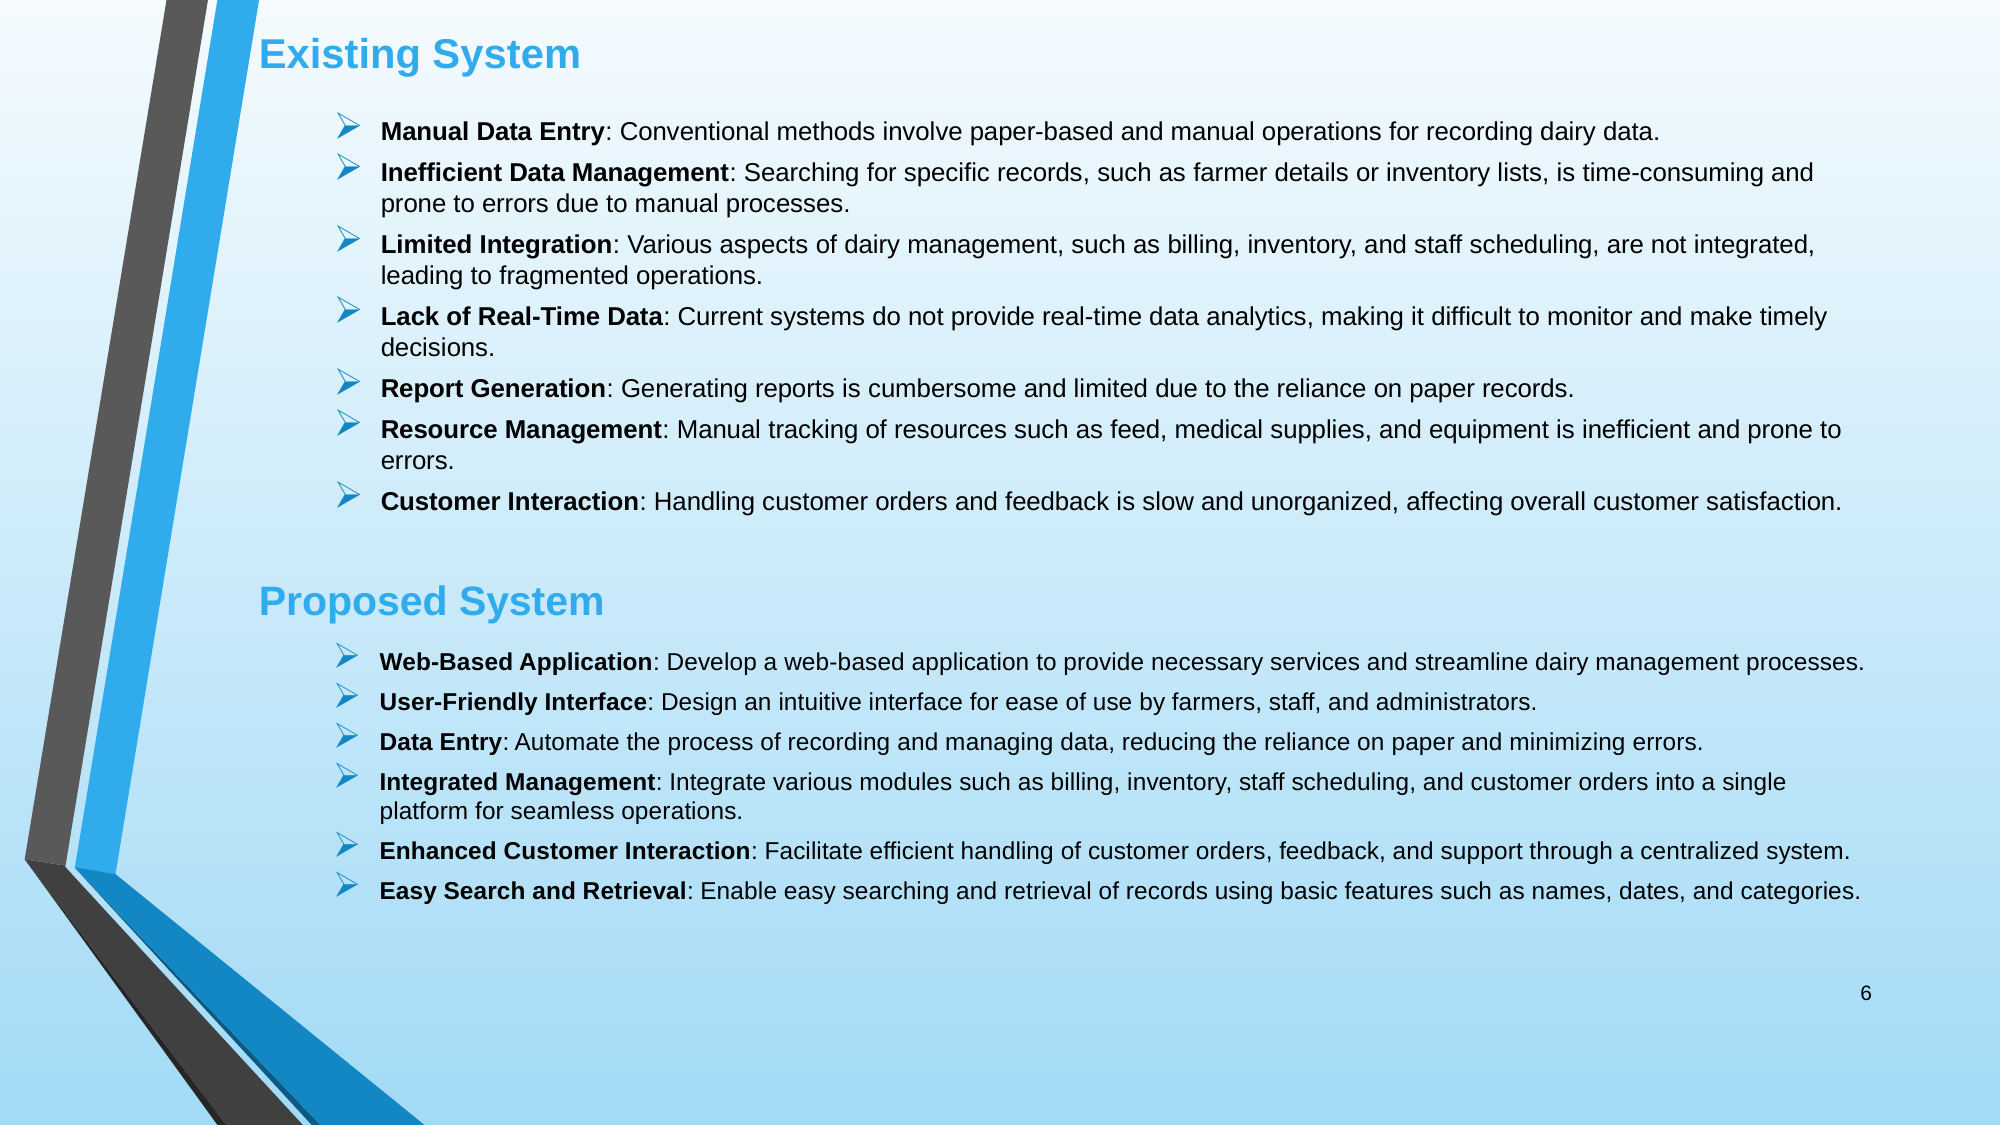

Existing System

Manual Data Entry: Conventional methods involve paper-based and manual operations for recording dairy data.
Inefficient Data Management: Searching for specific records, such as farmer details or inventory lists, is time-consuming and prone to errors due to manual processes.
Limited Integration: Various aspects of dairy management, such as billing, inventory, and staff scheduling, are not integrated, leading to fragmented operations.
Lack of Real-Time Data: Current systems do not provide real-time data analytics, making it difficult to monitor and make timely decisions.
Report Generation: Generating reports is cumbersome and limited due to the reliance on paper records.
Resource Management: Manual tracking of resources such as feed, medical supplies, and equipment is inefficient and prone to errors.
Customer Interaction: Handling customer orders and feedback is slow and unorganized, affecting overall customer satisfaction.

Proposed System

Web-Based Application: Develop a web-based application to provide necessary services and streamline dairy management processes.
User-Friendly Interface: Design an intuitive interface for ease of use by farmers, staff, and administrators.
Data Entry: Automate the process of recording and managing data, reducing the reliance on paper and minimizing errors.
Integrated Management: Integrate various modules such as billing, inventory, staff scheduling, and customer orders into a single platform for seamless operations.
Enhanced Customer Interaction: Facilitate efficient handling of customer orders, feedback, and support through a centralized system.
Easy Search and Retrieval: Enable easy searching and retrieval of records using basic features such as names, dates, and categories.

6